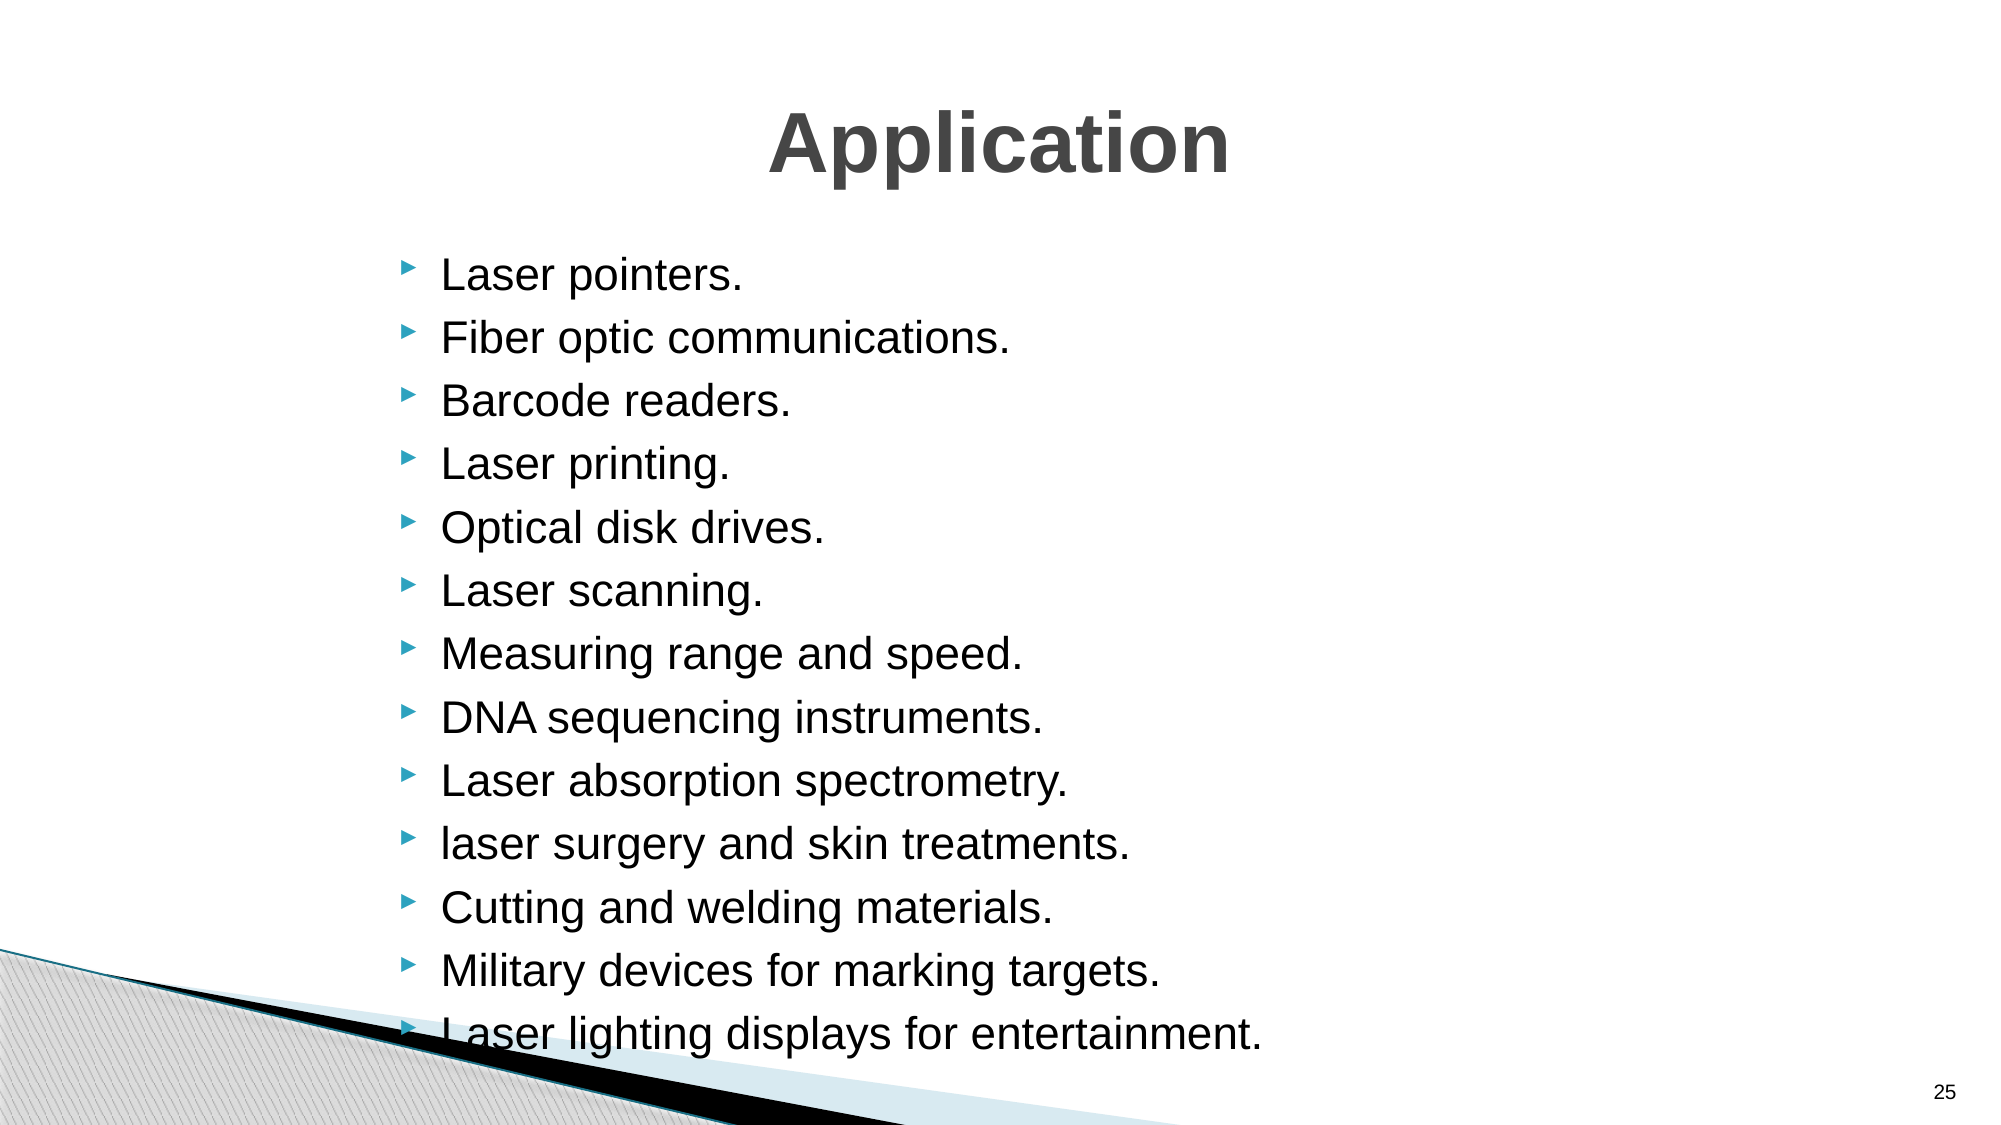

# Application
Laser pointers.
Fiber optic communications.
Barcode readers.
Laser printing.
Optical disk drives.
Laser scanning.
Measuring range and speed.
DNA sequencing instruments.
Laser absorption spectrometry.
laser surgery and skin treatments.
Cutting and welding materials.
Military devices for marking targets.
Laser lighting displays for entertainment.

25